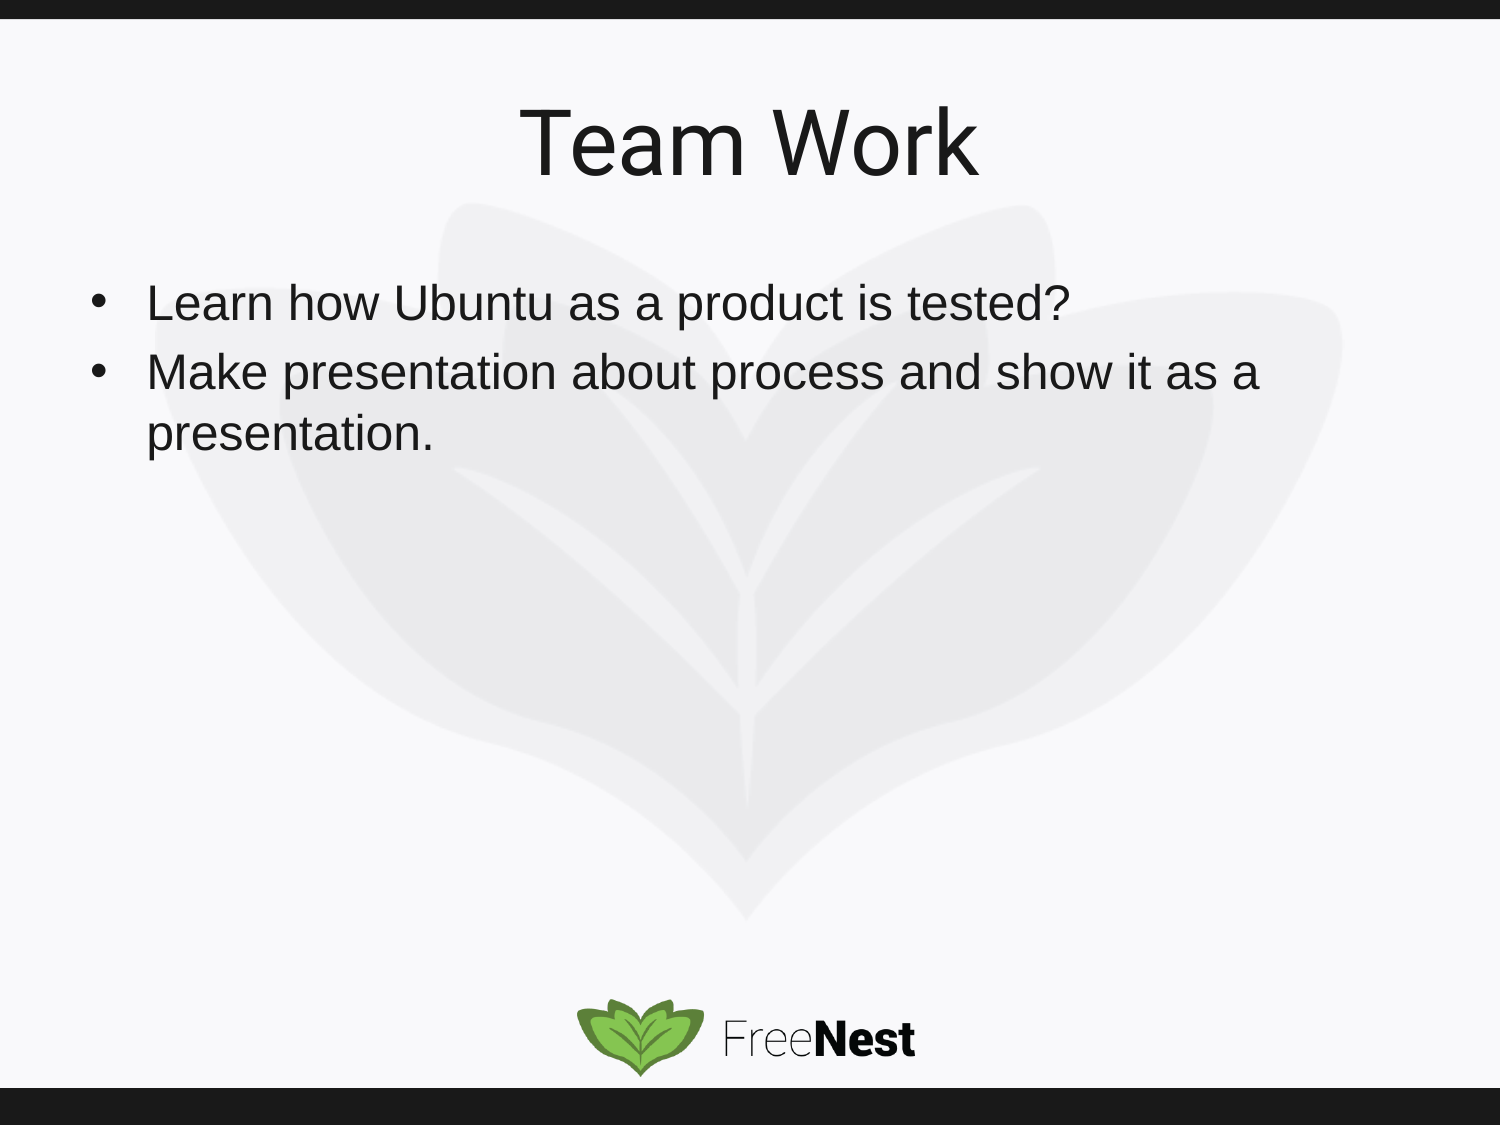

# Team Work
Learn how Ubuntu as a product is tested?
Make presentation about process and show it as a presentation.